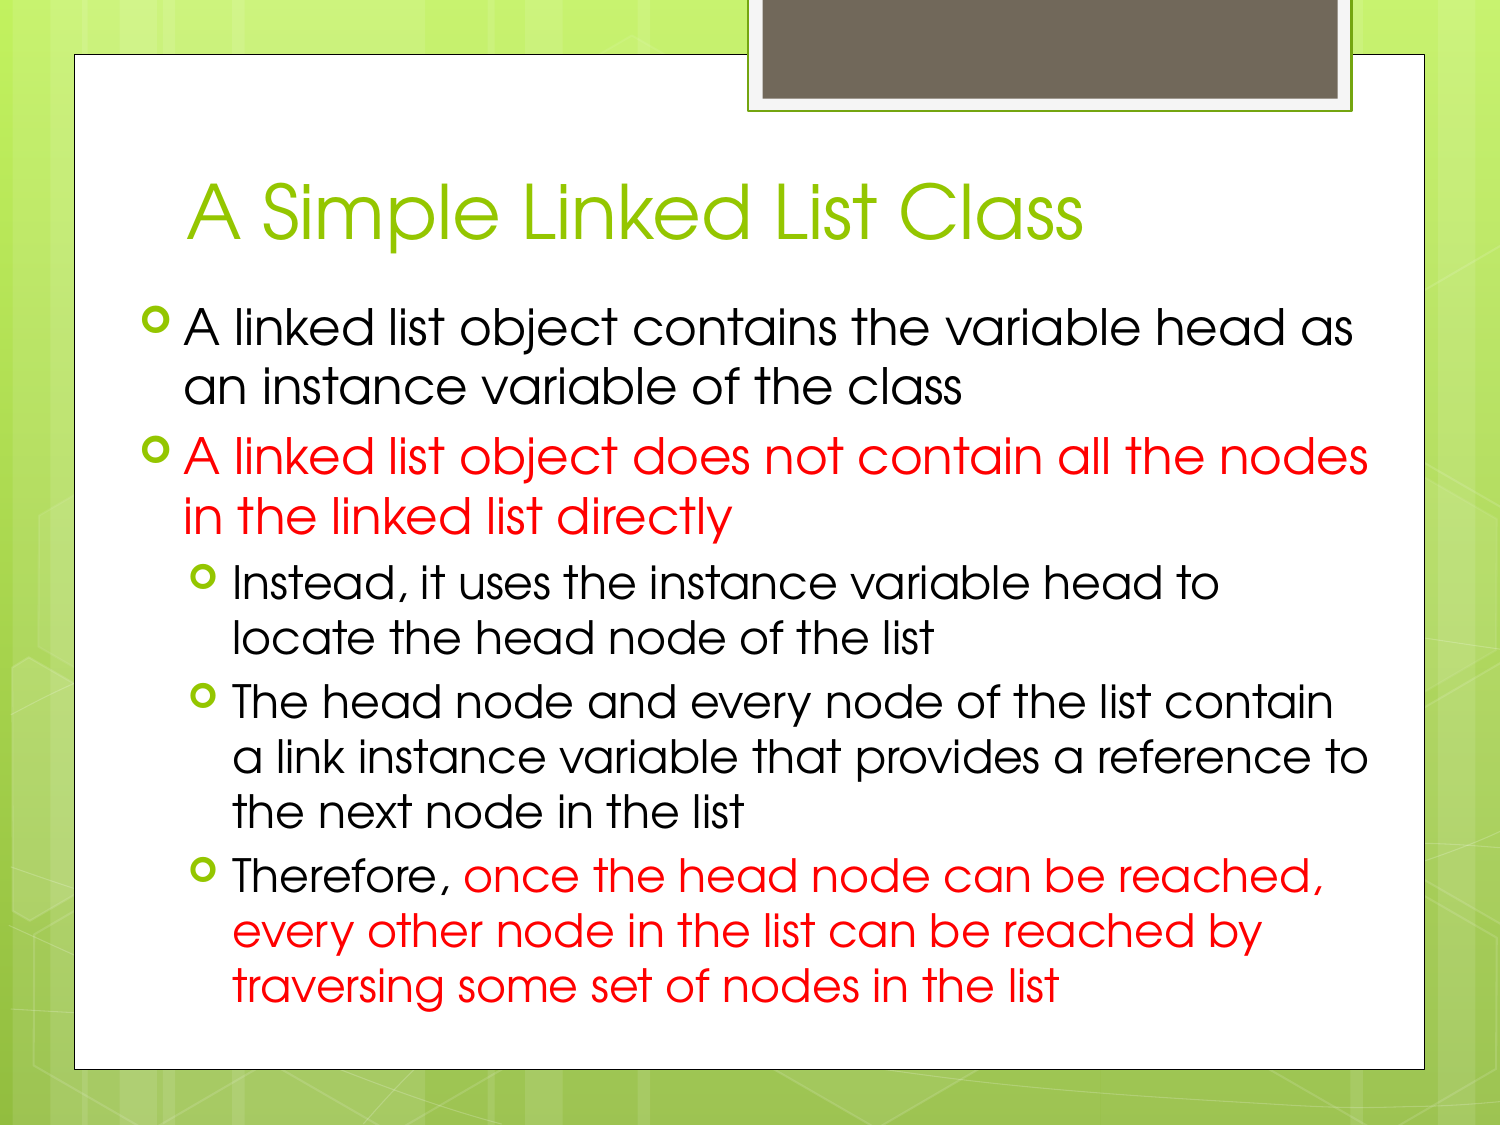

# A Simple Linked List Class
A linked list object contains the variable head as an instance variable of the class
A linked list object does not contain all the nodes in the linked list directly
Instead, it uses the instance variable head to locate the head node of the list
The head node and every node of the list contain a link instance variable that provides a reference to the next node in the list
Therefore, once the head node can be reached, every other node in the list can be reached by traversing some set of nodes in the list